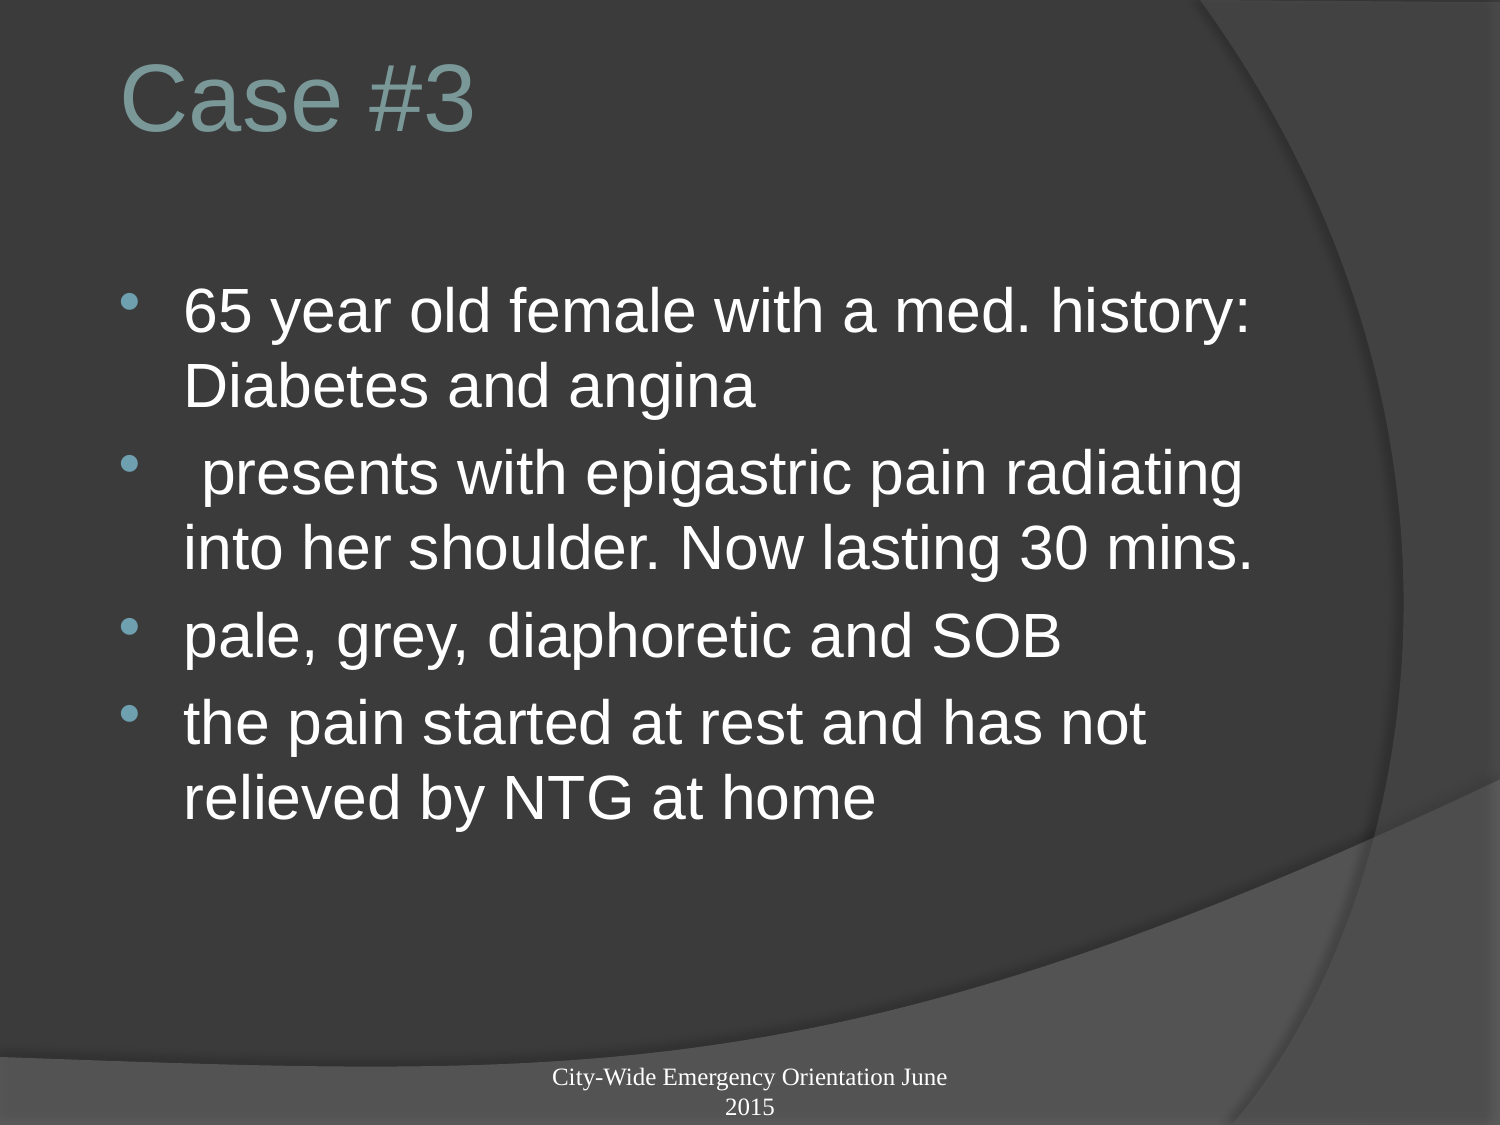

# Case #3
65 year old female with a med. history: Diabetes and angina
 presents with epigastric pain radiating into her shoulder. Now lasting 30 mins.
pale, grey, diaphoretic and SOB
the pain started at rest and has not relieved by NTG at home

City-Wide Emergency Orientation June 2015